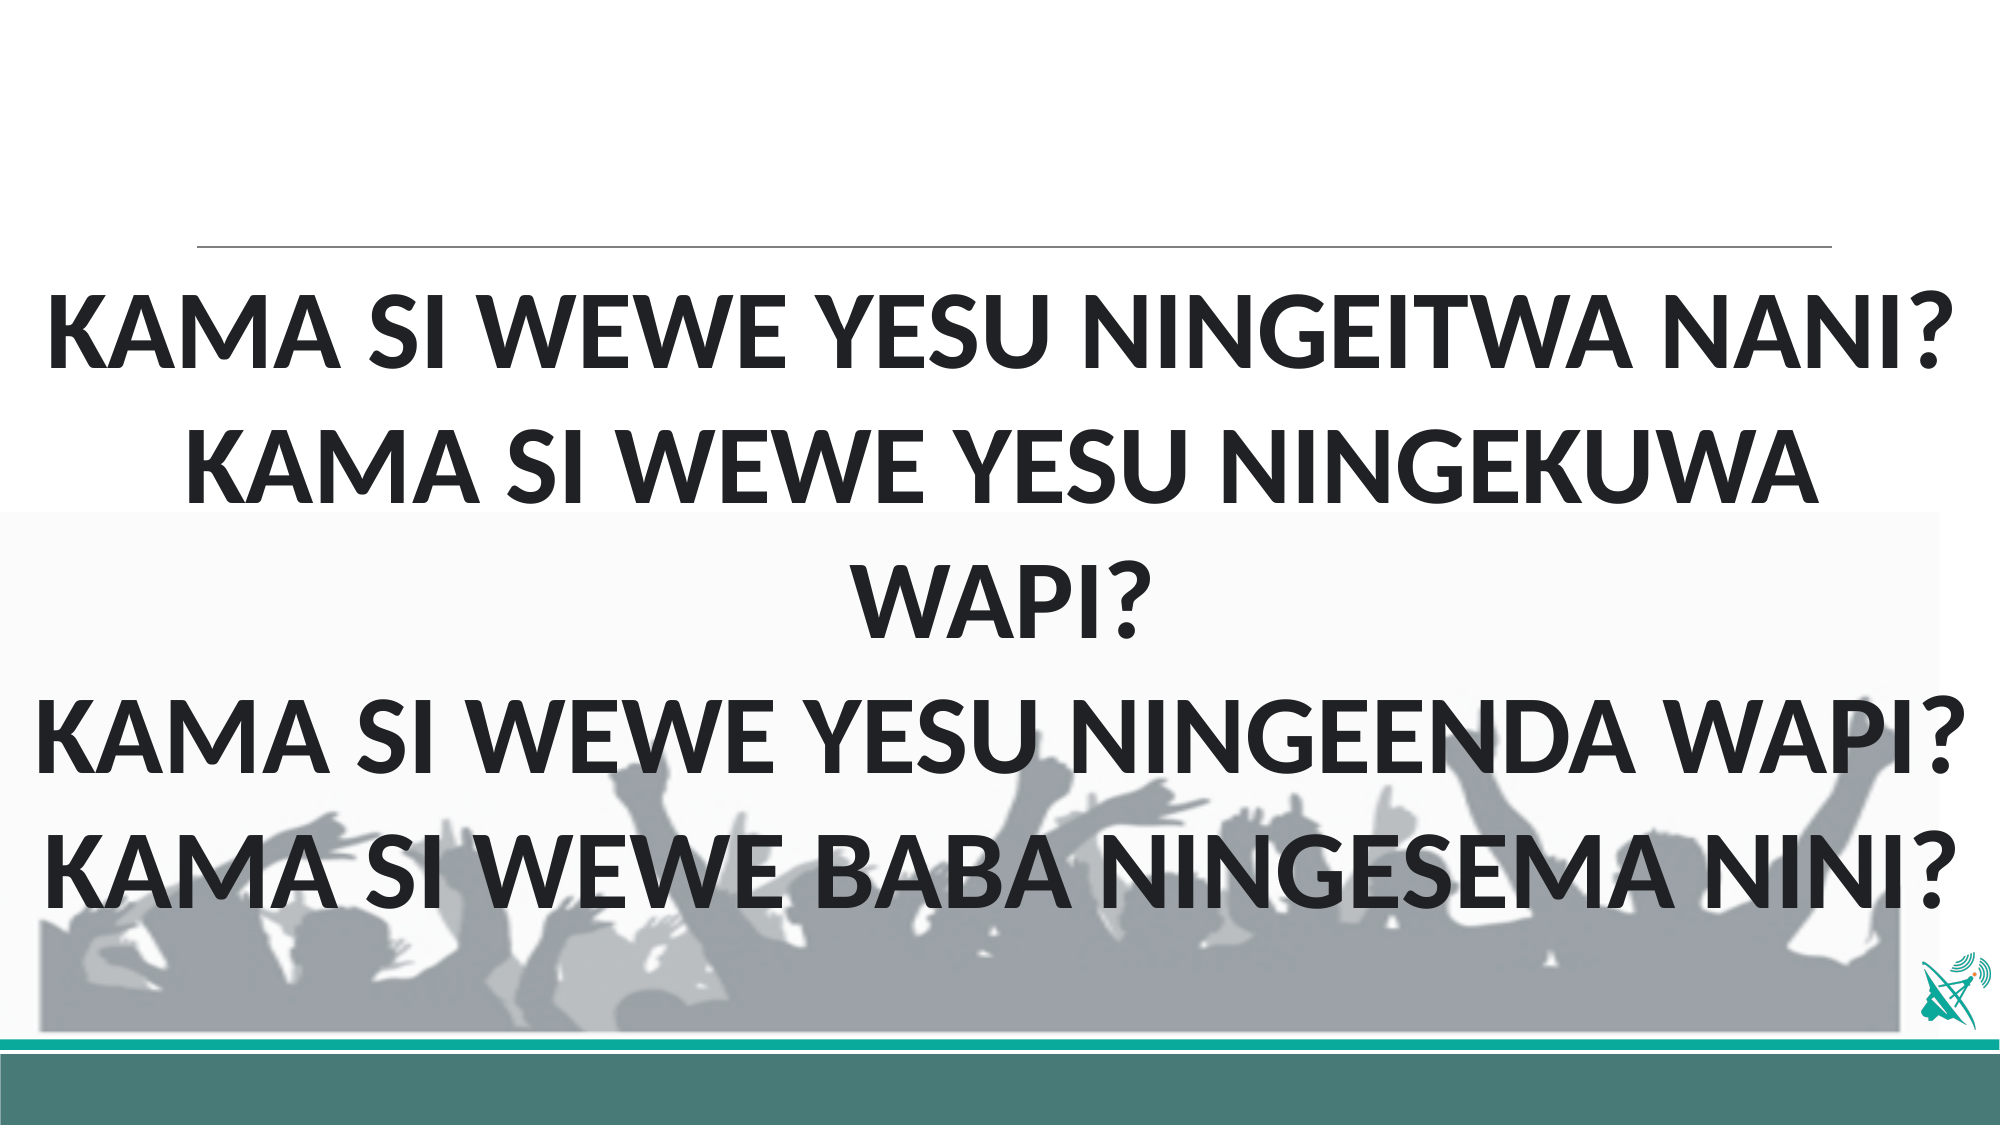

KAMA SI WEWE YESU NINGEITWA NANI?
KAMA SI WEWE YESU NINGEKUWA WAPI?
KAMA SI WEWE YESU NINGEENDA WAPI?
KAMA SI WEWE BABA NINGESEMA NINI?